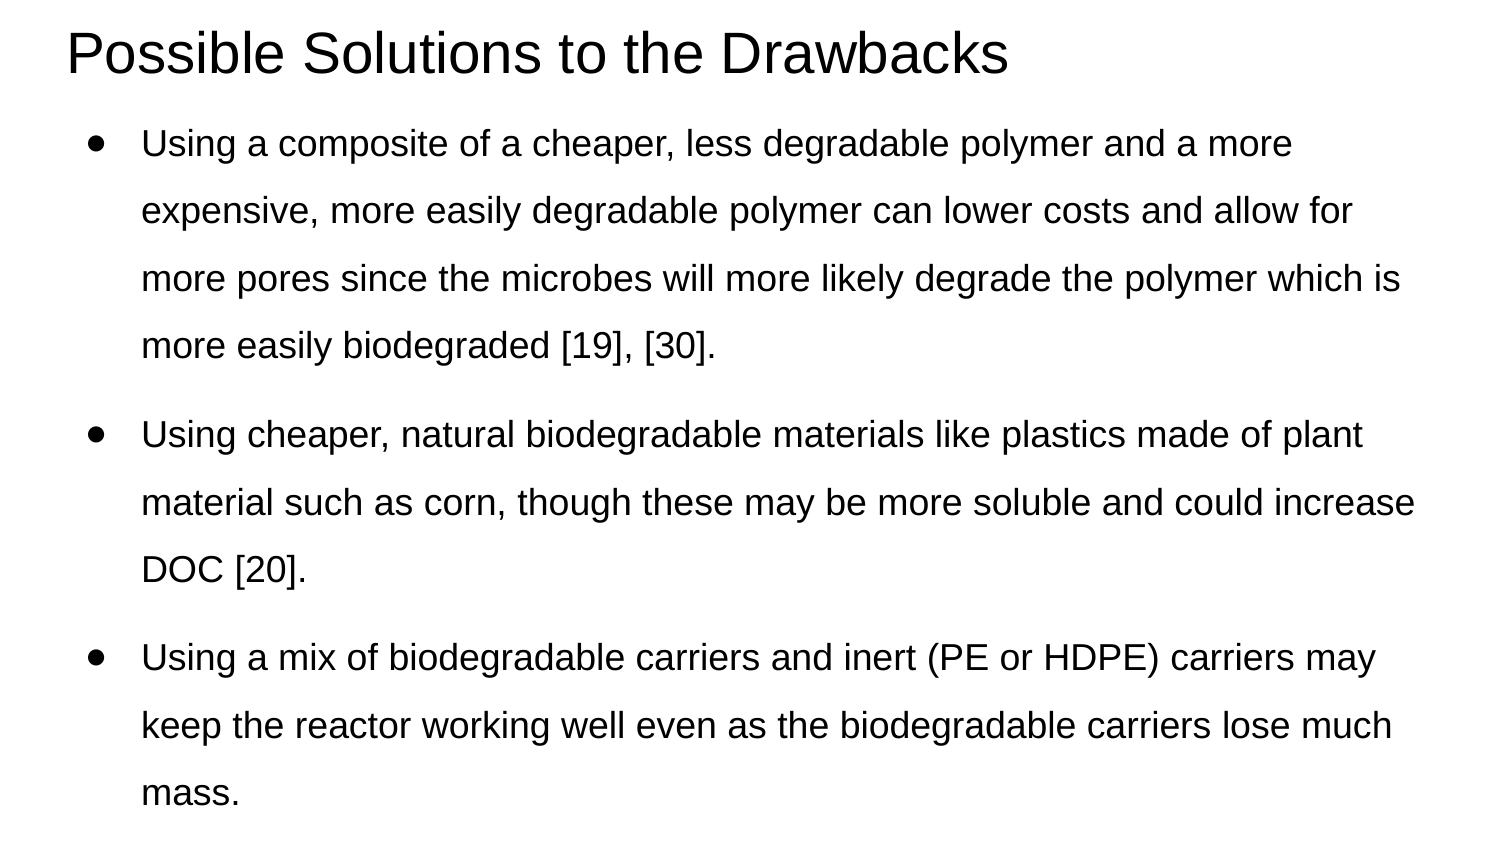

# Possible Solutions to the Drawbacks
Using a composite of a cheaper, less degradable polymer and a more expensive, more easily degradable polymer can lower costs and allow for more pores since the microbes will more likely degrade the polymer which is more easily biodegraded [19], [30].
Using cheaper, natural biodegradable materials like plastics made of plant material such as corn, though these may be more soluble and could increase DOC [20].
Using a mix of biodegradable carriers and inert (PE or HDPE) carriers may keep the reactor working well even as the biodegradable carriers lose much mass.